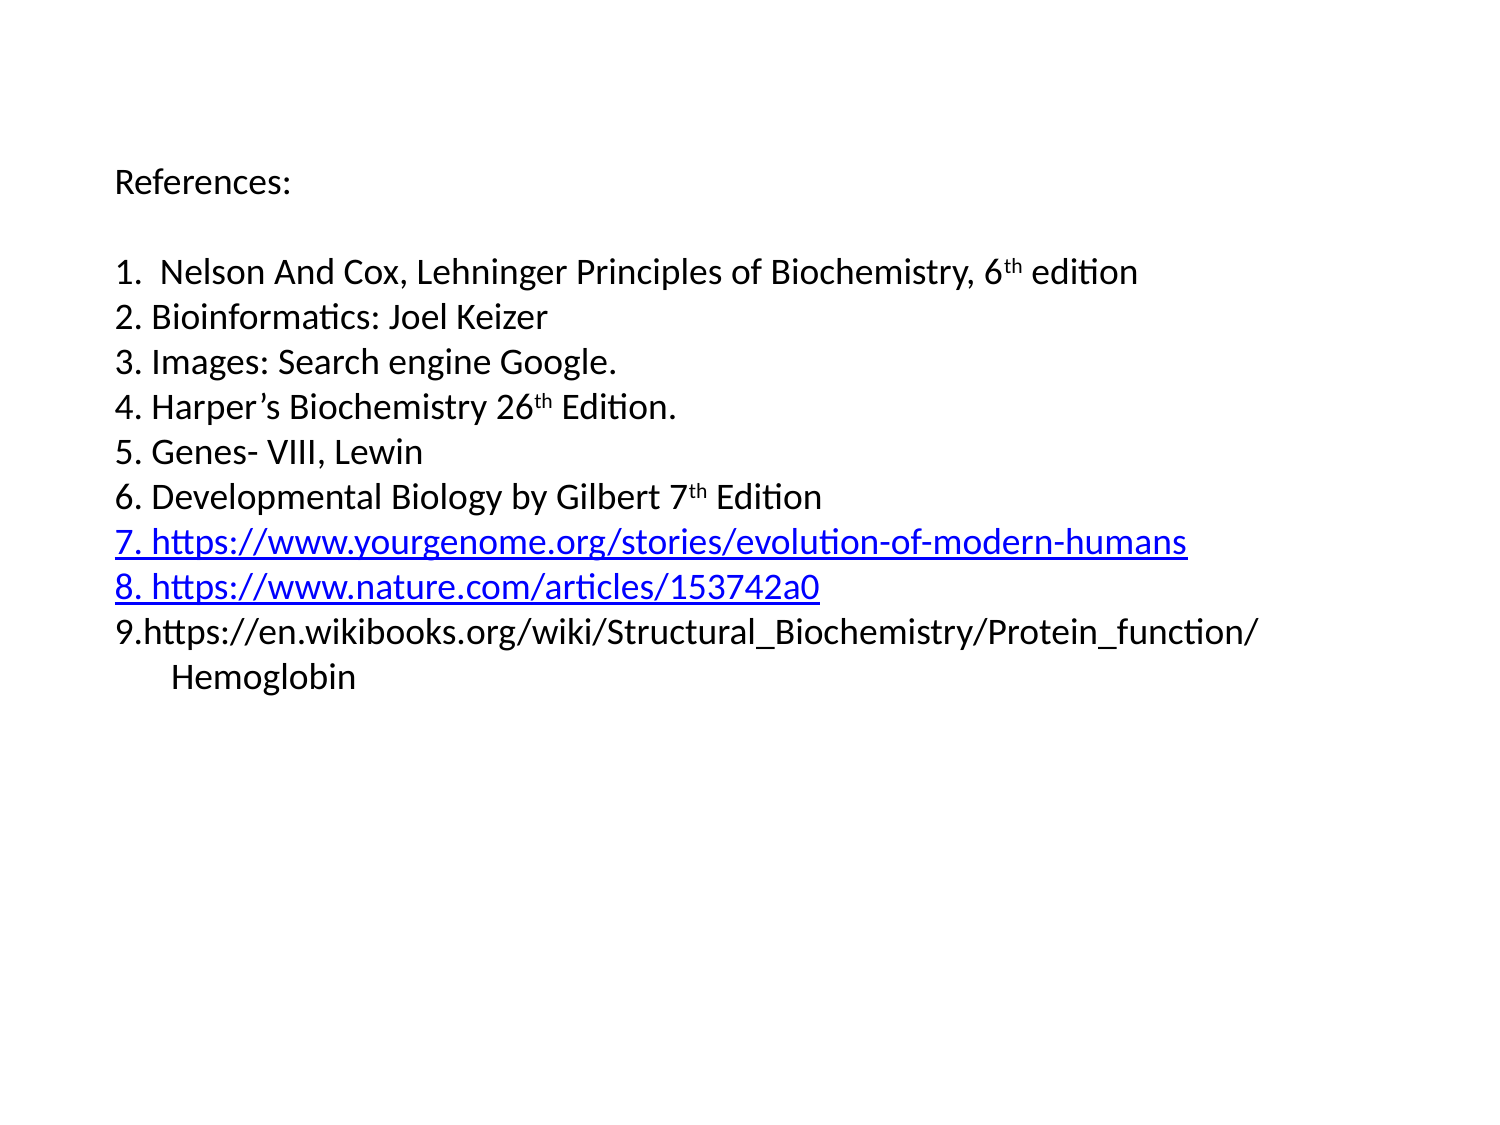

References:

1.  Nelson And Cox, Lehninger Principles of Biochemistry, 6th edition
2. Bioinformatics: Joel Keizer
3. Images: Search engine Google.
4. Harper’s Biochemistry 26th Edition.
5. Genes- VIII, Lewin
6. Developmental Biology by Gilbert 7th Edition
7. https://www.yourgenome.org/stories/evolution-of-modern-humans
8. https://www.nature.com/articles/153742a0
9.https://en.wikibooks.org/wiki/Structural_Biochemistry/Protein_function/Hemoglobin